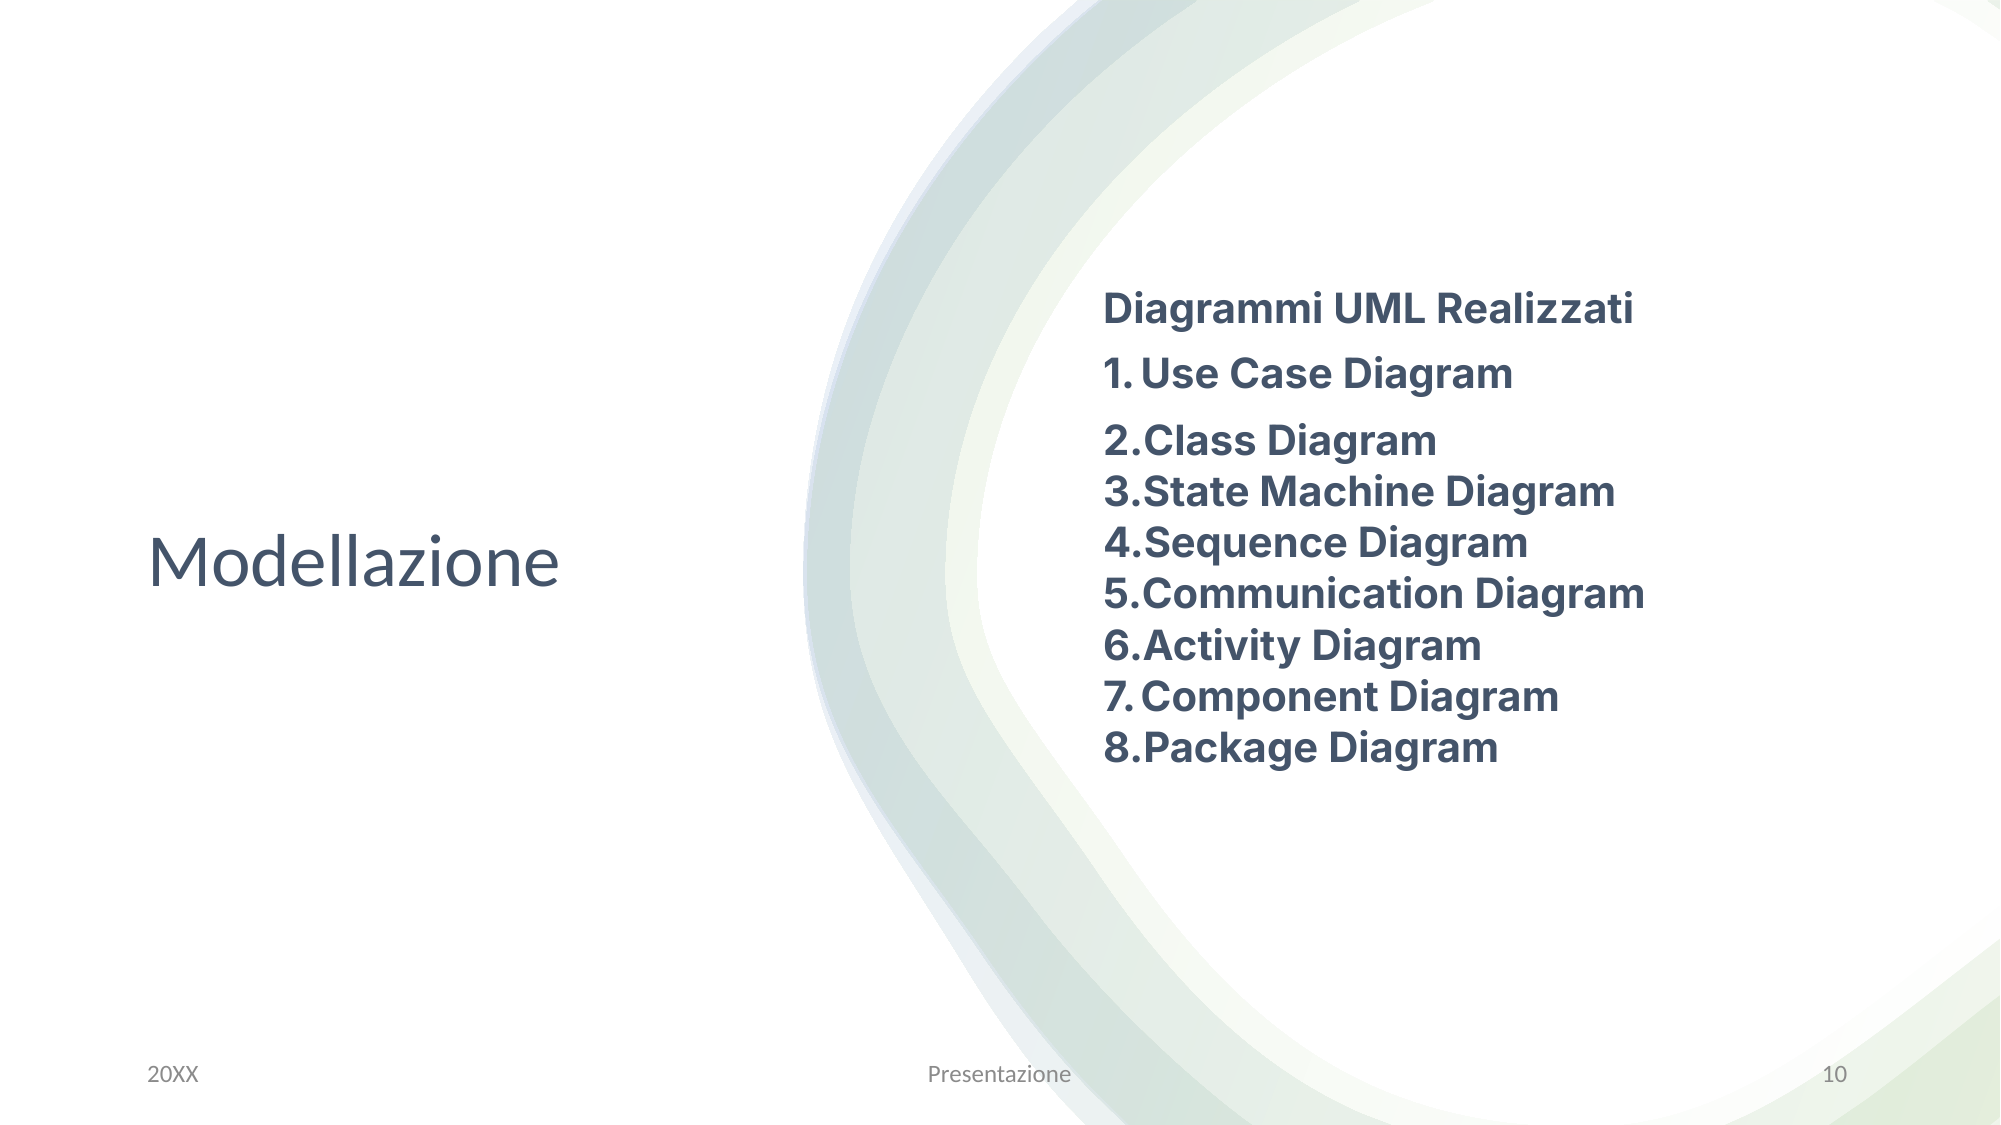

Diagrammi UML Realizzati
Use Case Diagram
Class Diagram
State Machine Diagram
Sequence Diagram
Communication Diagram
Activity Diagram
Component Diagram
Package Diagram

# Modellazione
20XX
Presentazione
10